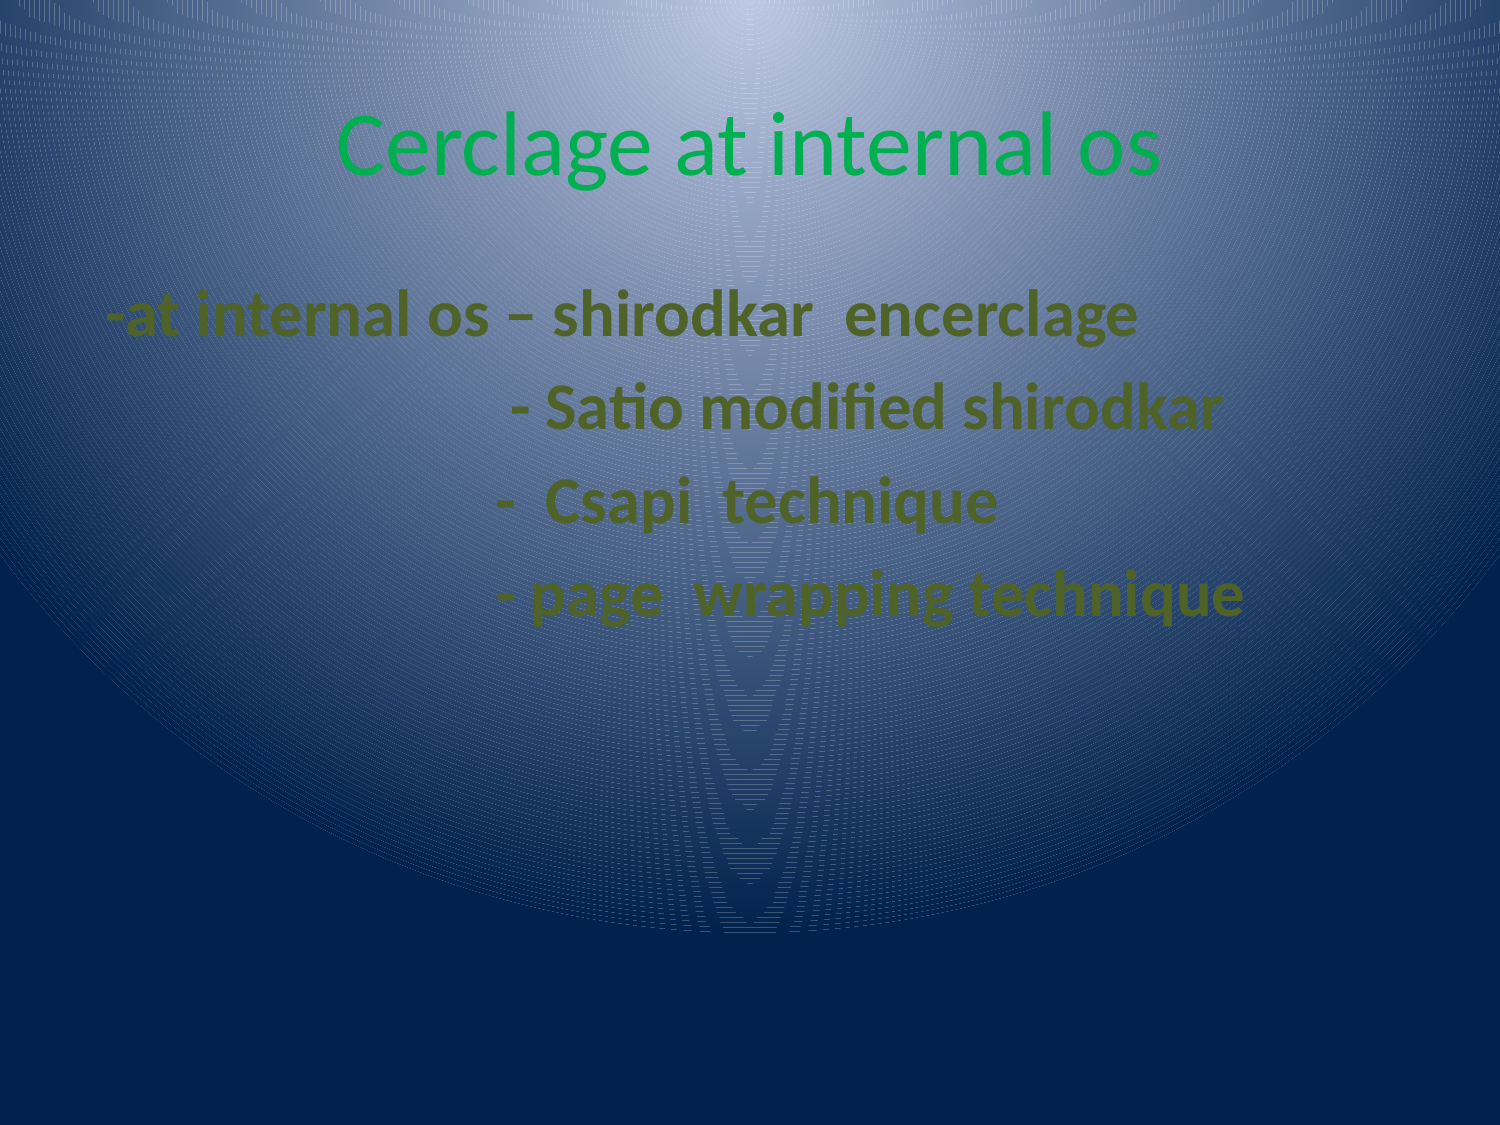

# Cerclage at internal os
 -at internal os – shirodkar  encerclage
                            - Satio modified shirodkar
                           -  Csapi  technique
                           - page  wrapping technique